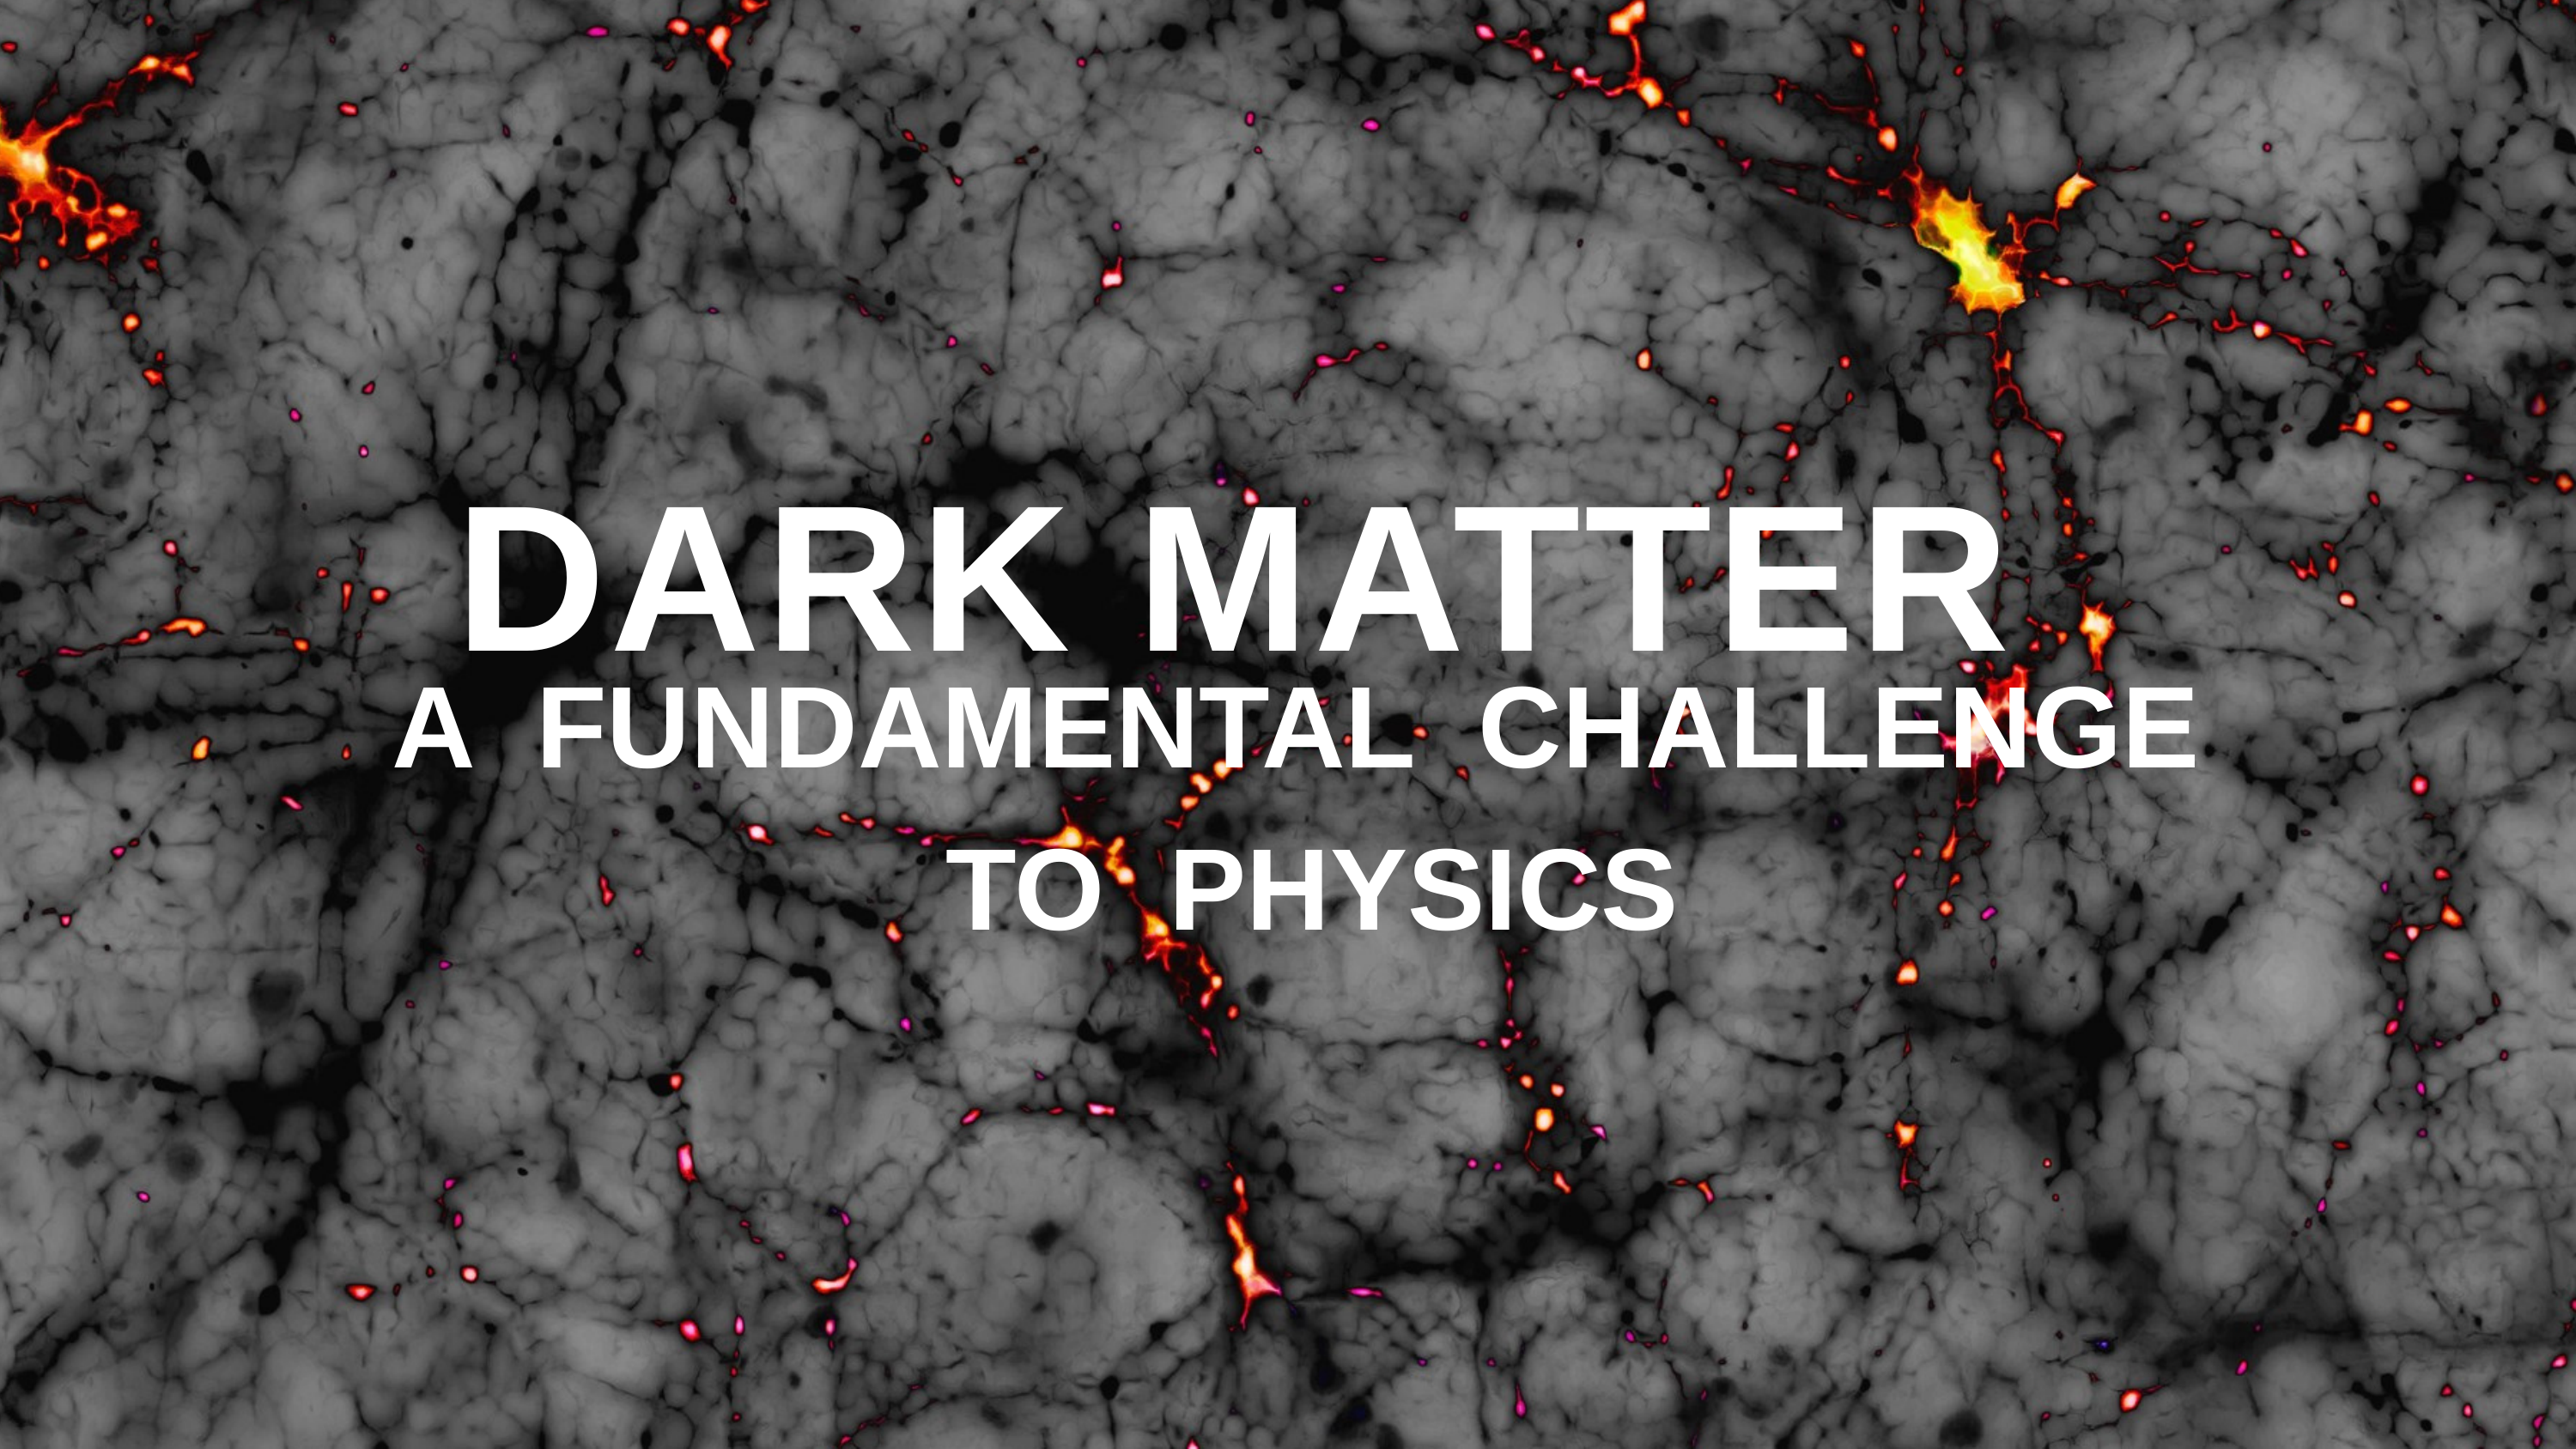

DARK MATTER
A  FUNDAMENTAL  CHALLENGE  TO  PHYSICS